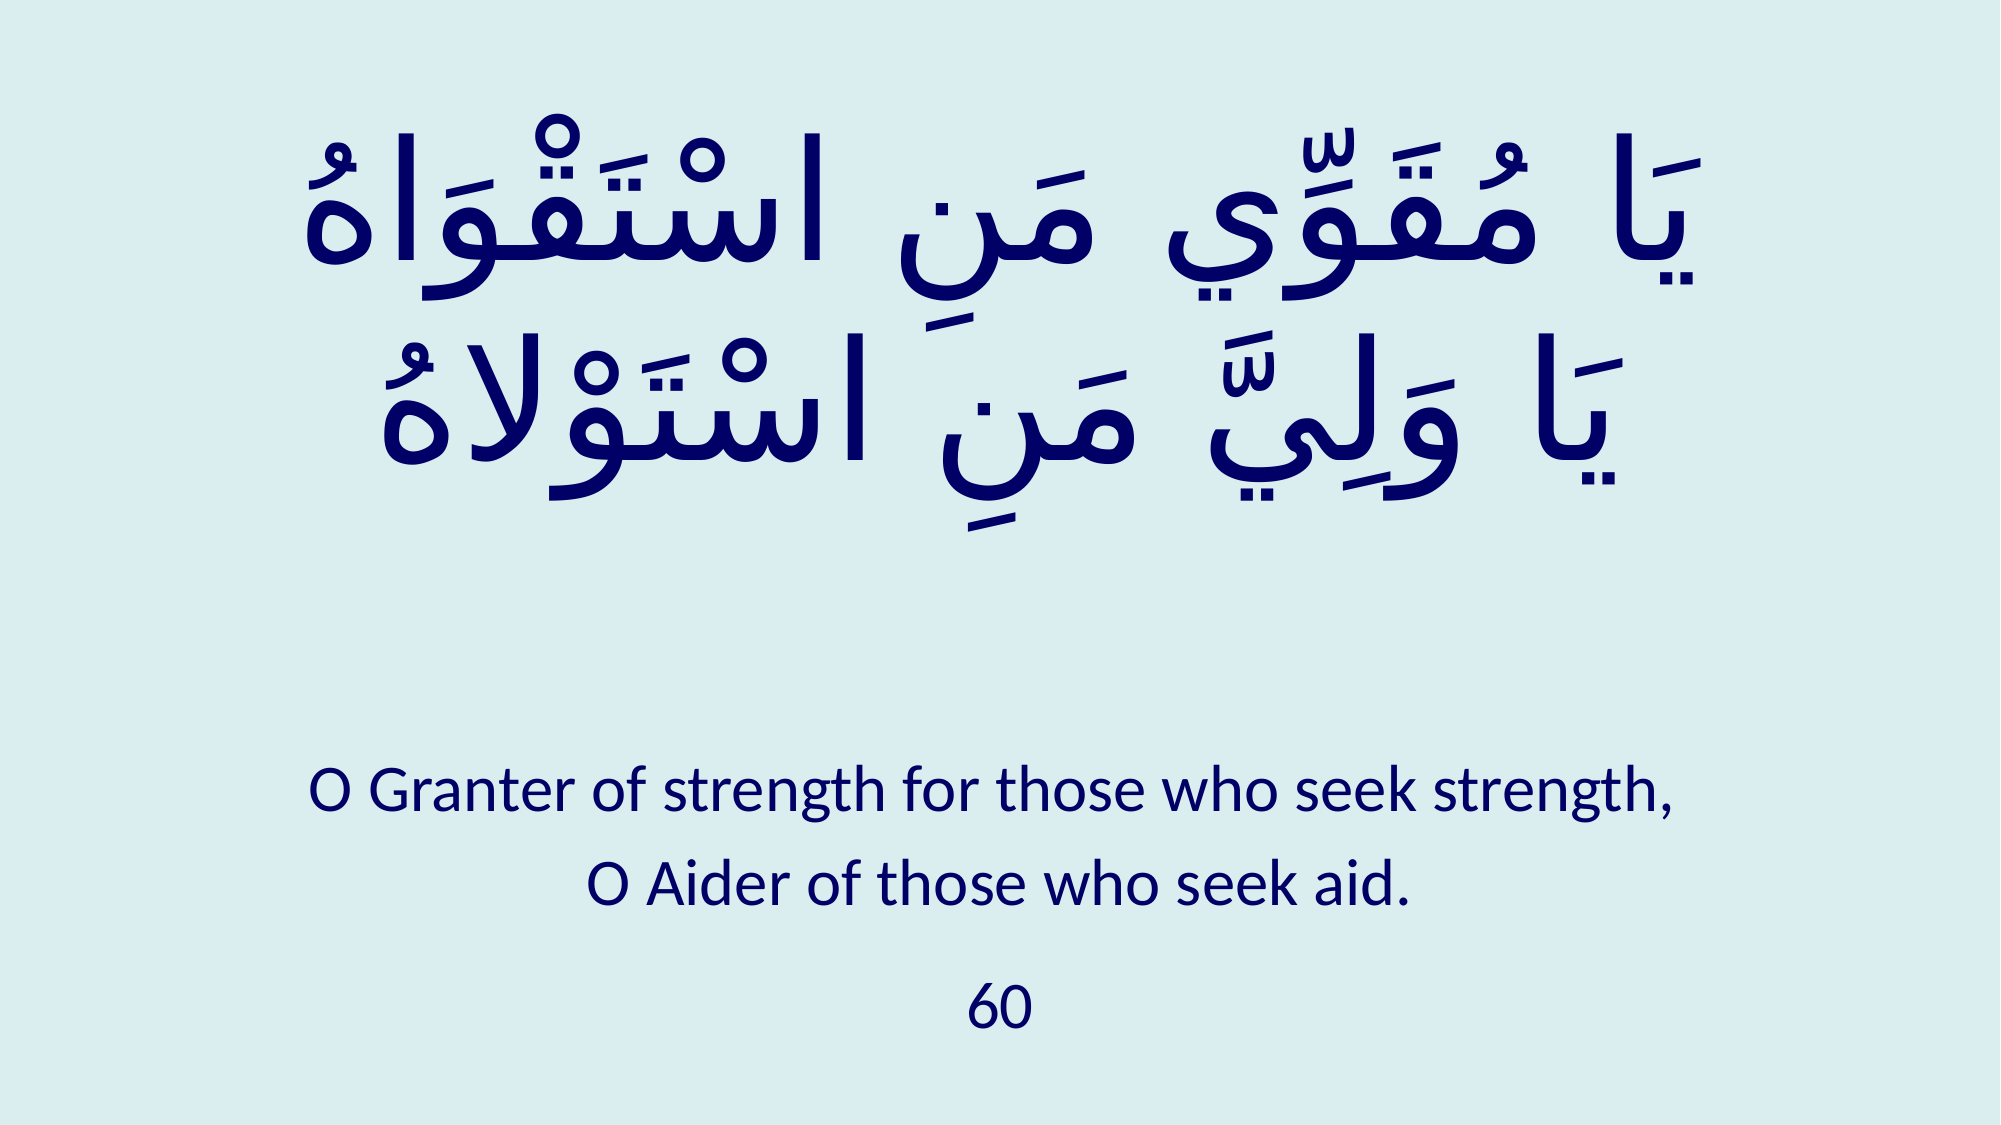

# يَا مُقَوِّي مَنِ اسْتَقْوَاهُ يَا وَلِيَّ مَنِ اسْتَوْلاهُ
O Granter of strength for those who seek strength,
O Aider of those who seek aid.
60